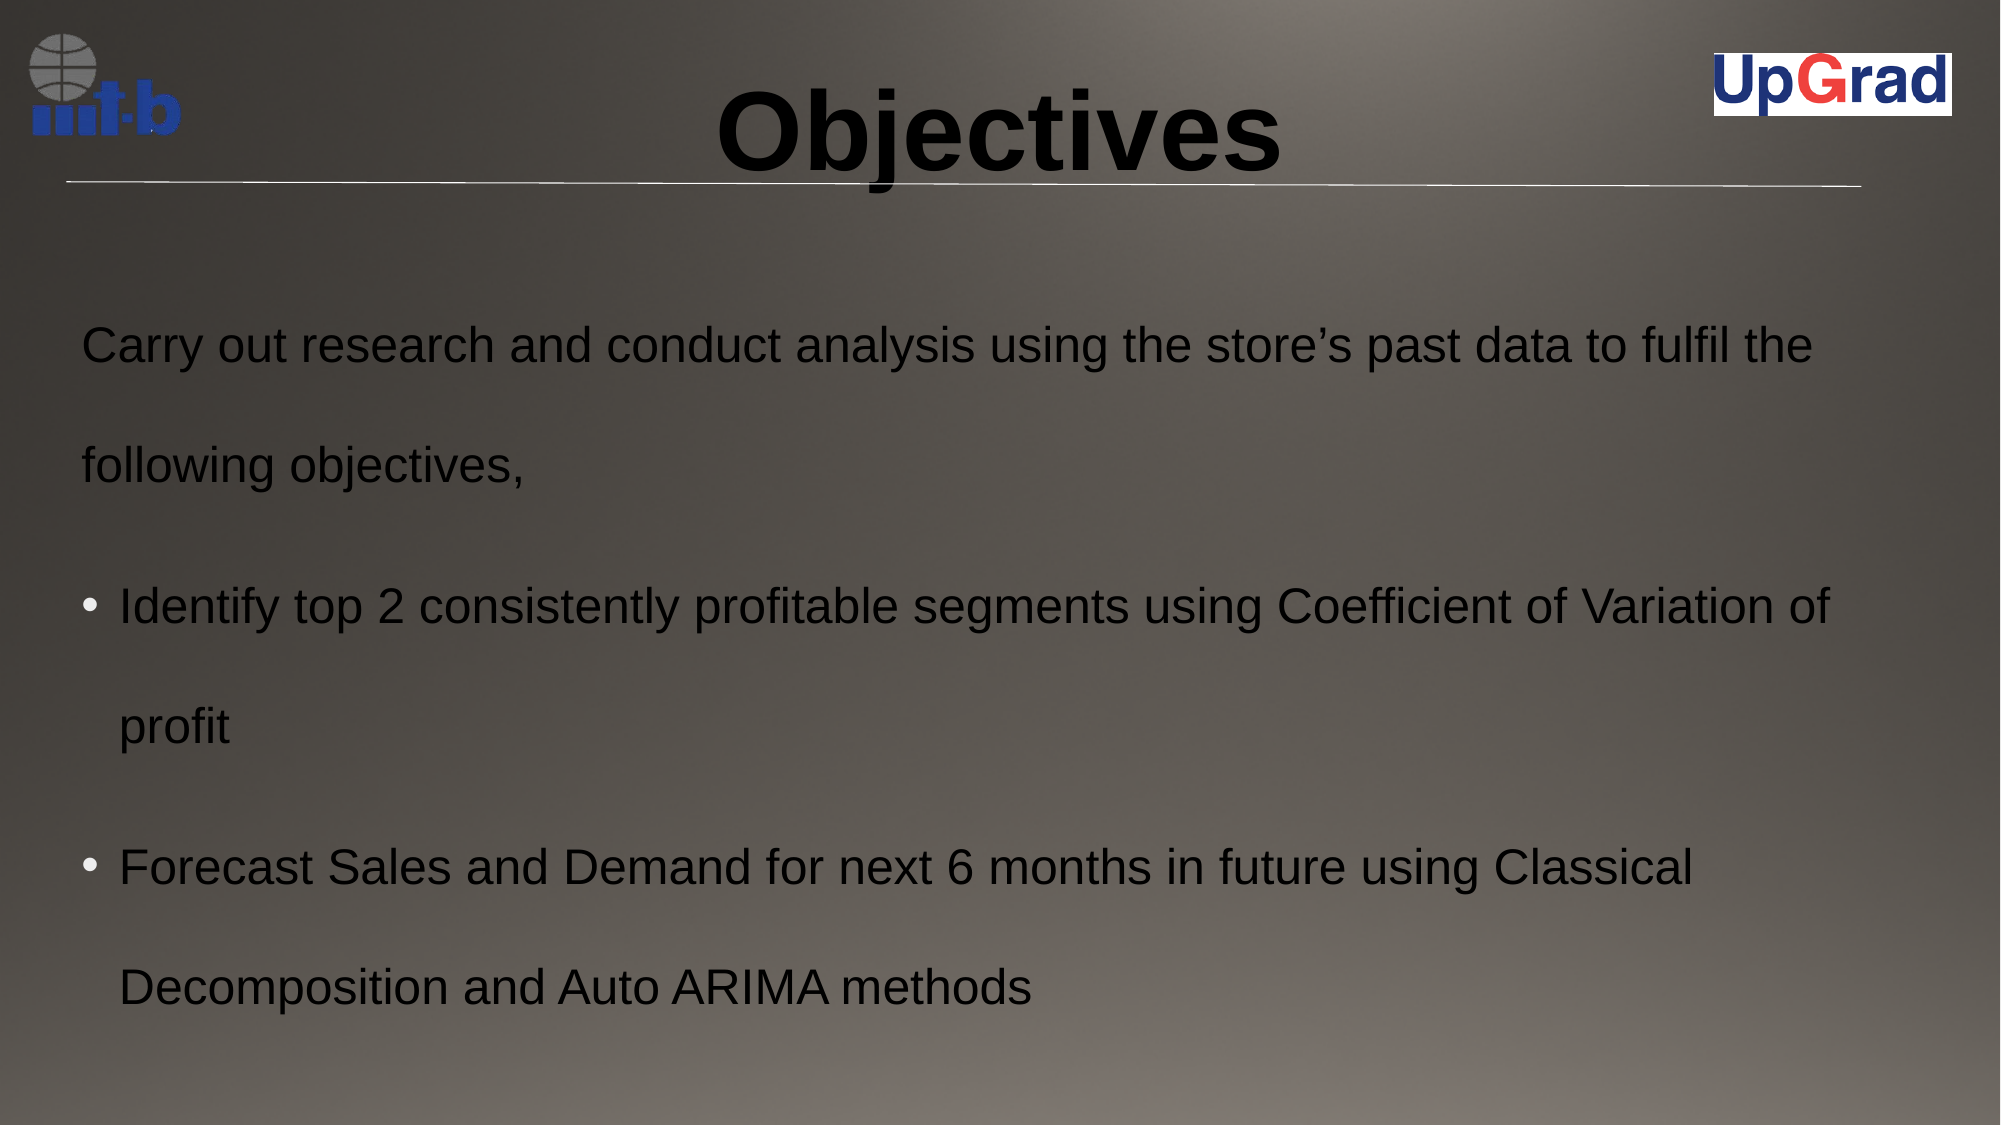

# Objectives
Carry out research and conduct analysis using the store’s past data to fulfil the following objectives,
Identify top 2 consistently profitable segments using Coefficient of Variation of profit
Forecast Sales and Demand for next 6 months in future using Classical Decomposition and Auto ARIMA methods